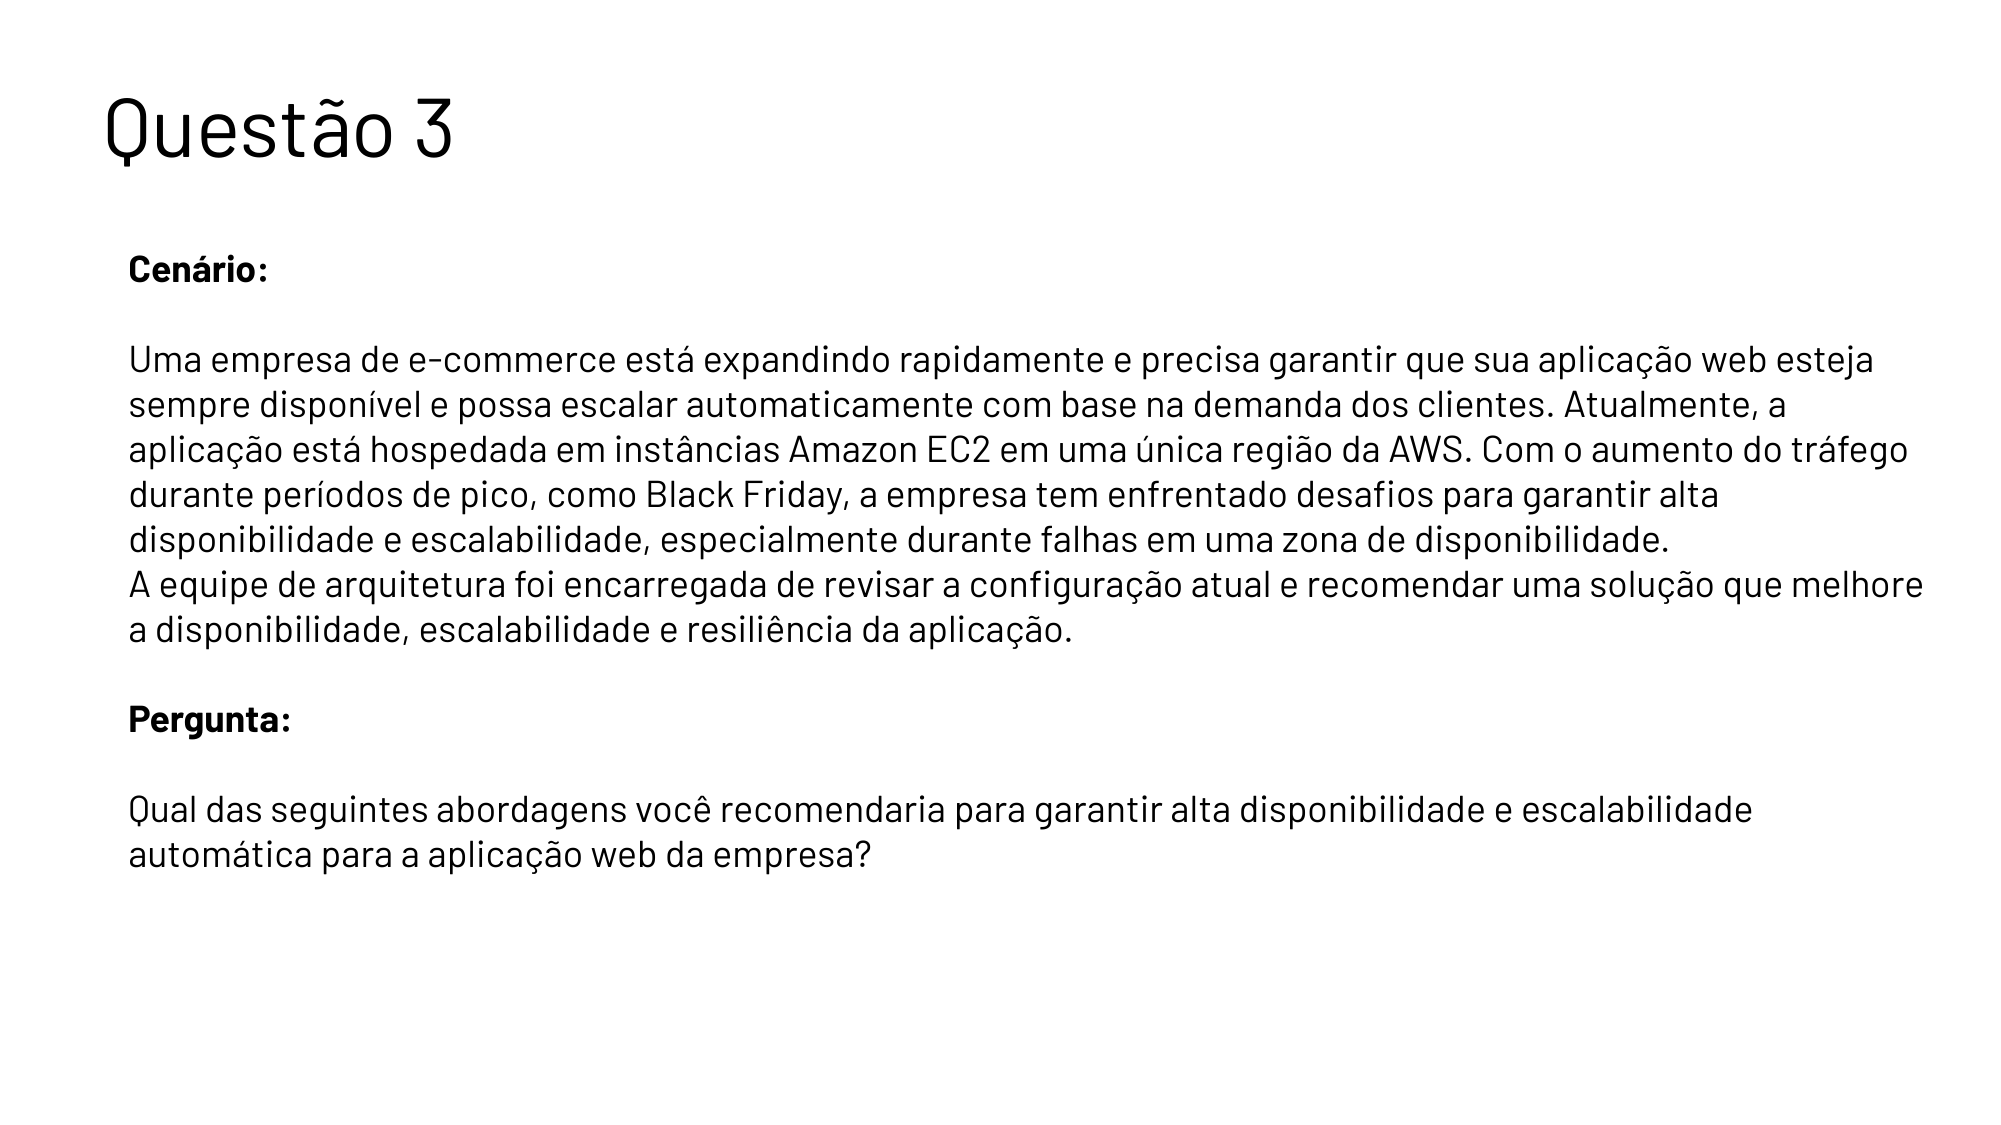

# Questão 3
Cenário:

Uma empresa de e-commerce está expandindo rapidamente e precisa garantir que sua aplicação web esteja sempre disponível e possa escalar automaticamente com base na demanda dos clientes. Atualmente, a aplicação está hospedada em instâncias Amazon EC2 em uma única região da AWS. Com o aumento do tráfego durante períodos de pico, como Black Friday, a empresa tem enfrentado desafios para garantir alta disponibilidade e escalabilidade, especialmente durante falhas em uma zona de disponibilidade.
A equipe de arquitetura foi encarregada de revisar a configuração atual e recomendar uma solução que melhore a disponibilidade, escalabilidade e resiliência da aplicação.

Pergunta:

Qual das seguintes abordagens você recomendaria para garantir alta disponibilidade e escalabilidade automática para a aplicação web da empresa?